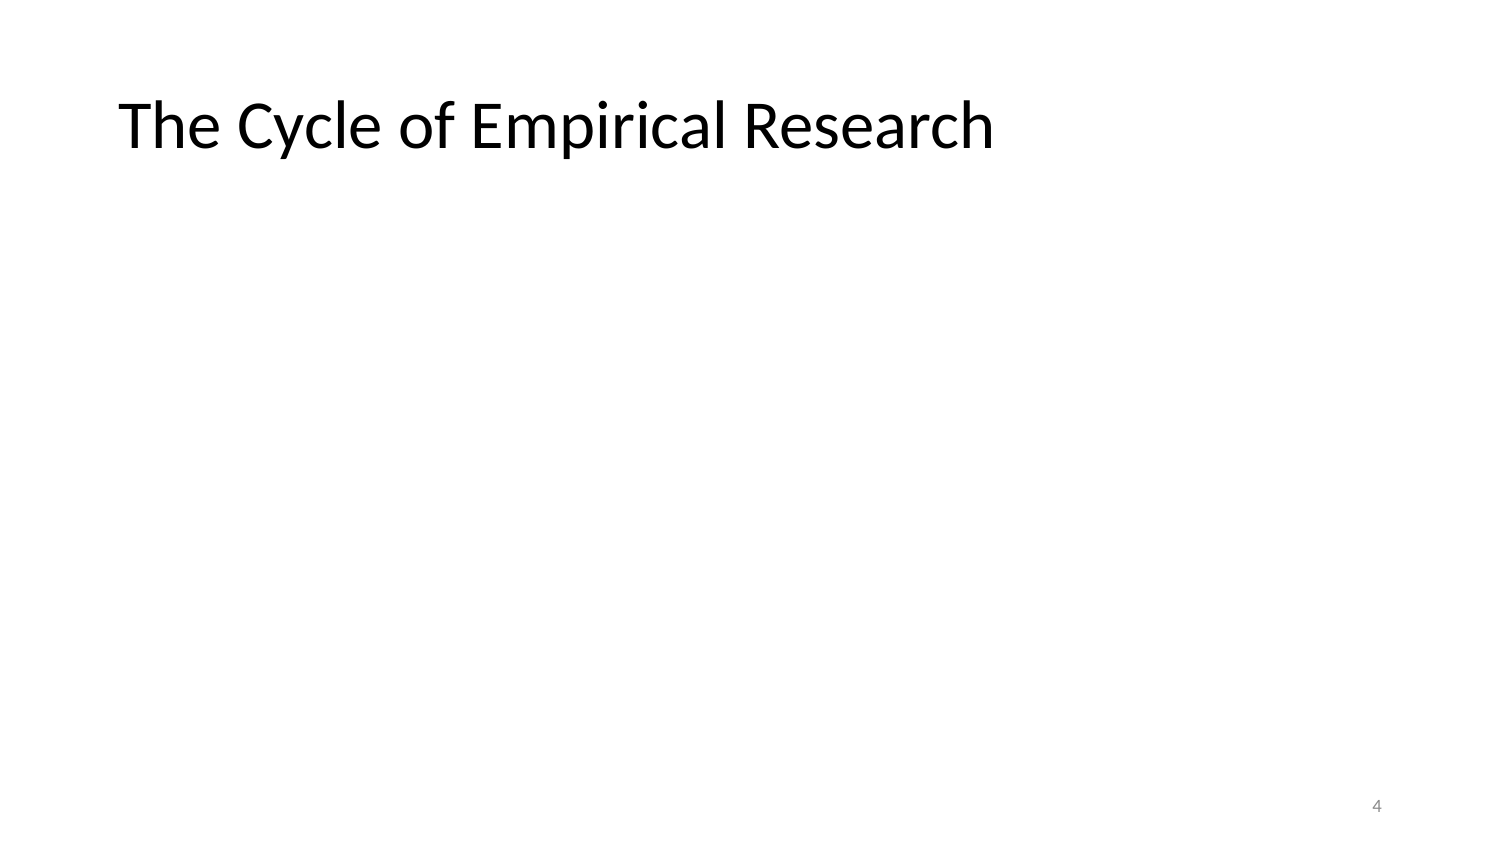

# The Cycle of Empirical Research
4